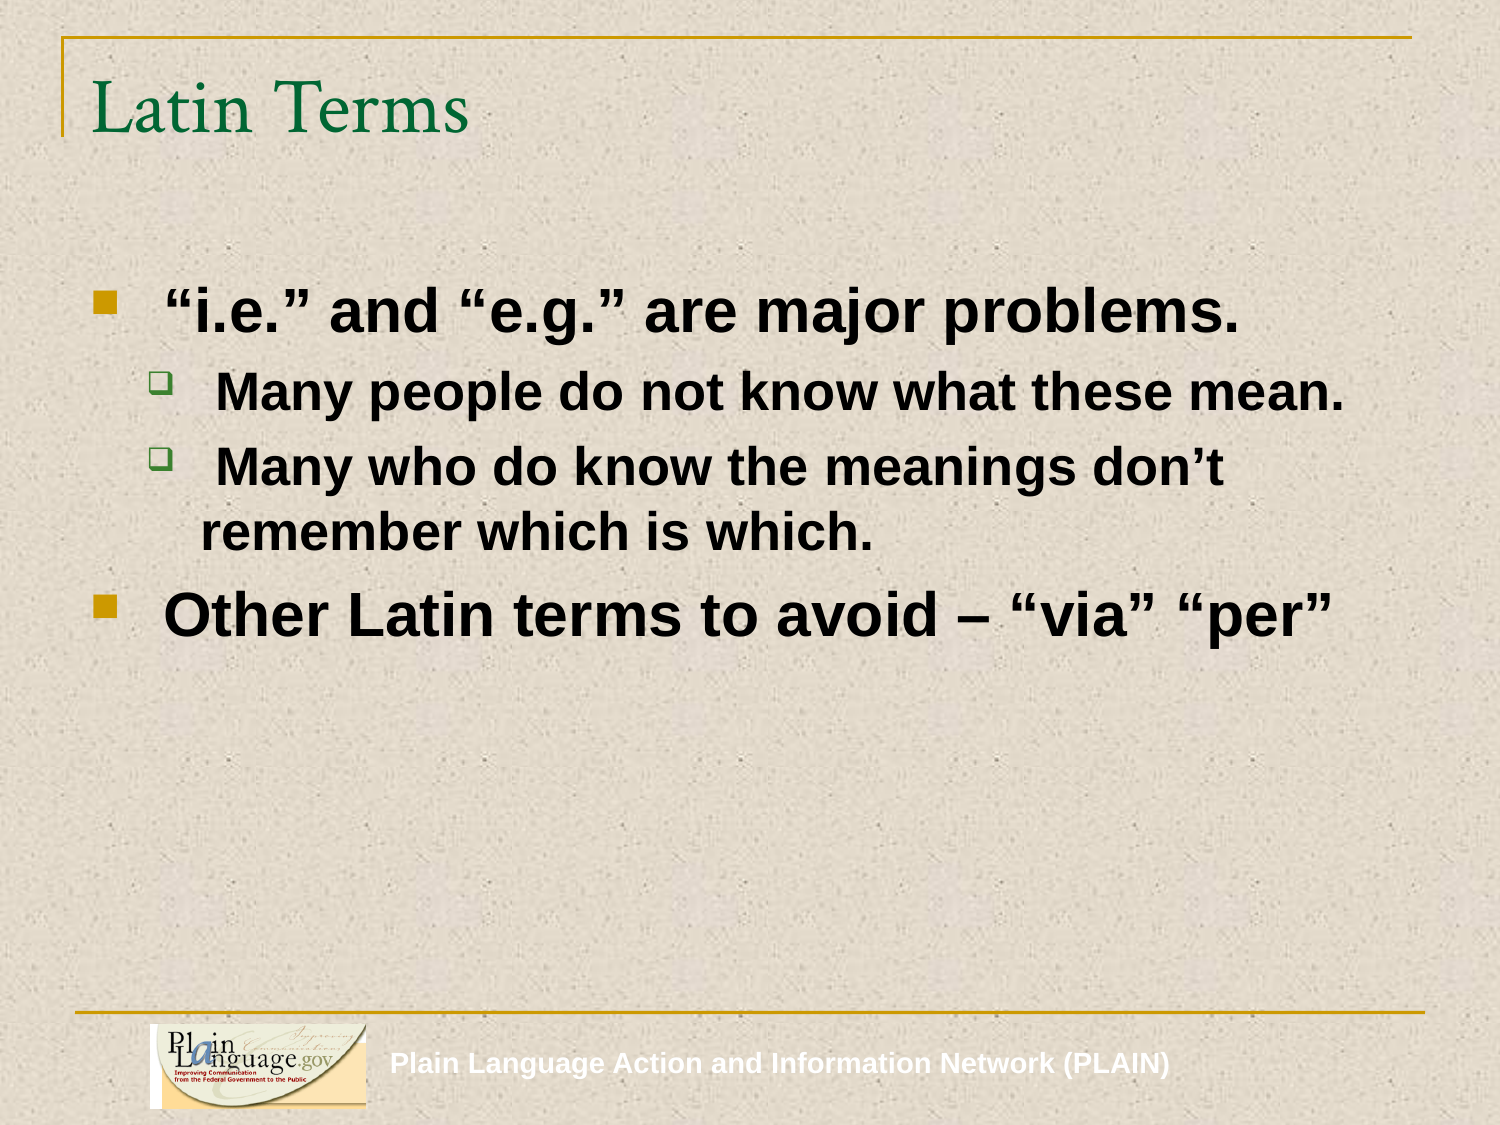

# Latin Terms
 “i.e.” and “e.g.” are major problems.
 Many people do not know what these mean.
 Many who do know the meanings don’t remember which is which.
 Other Latin terms to avoid – “via” “per”